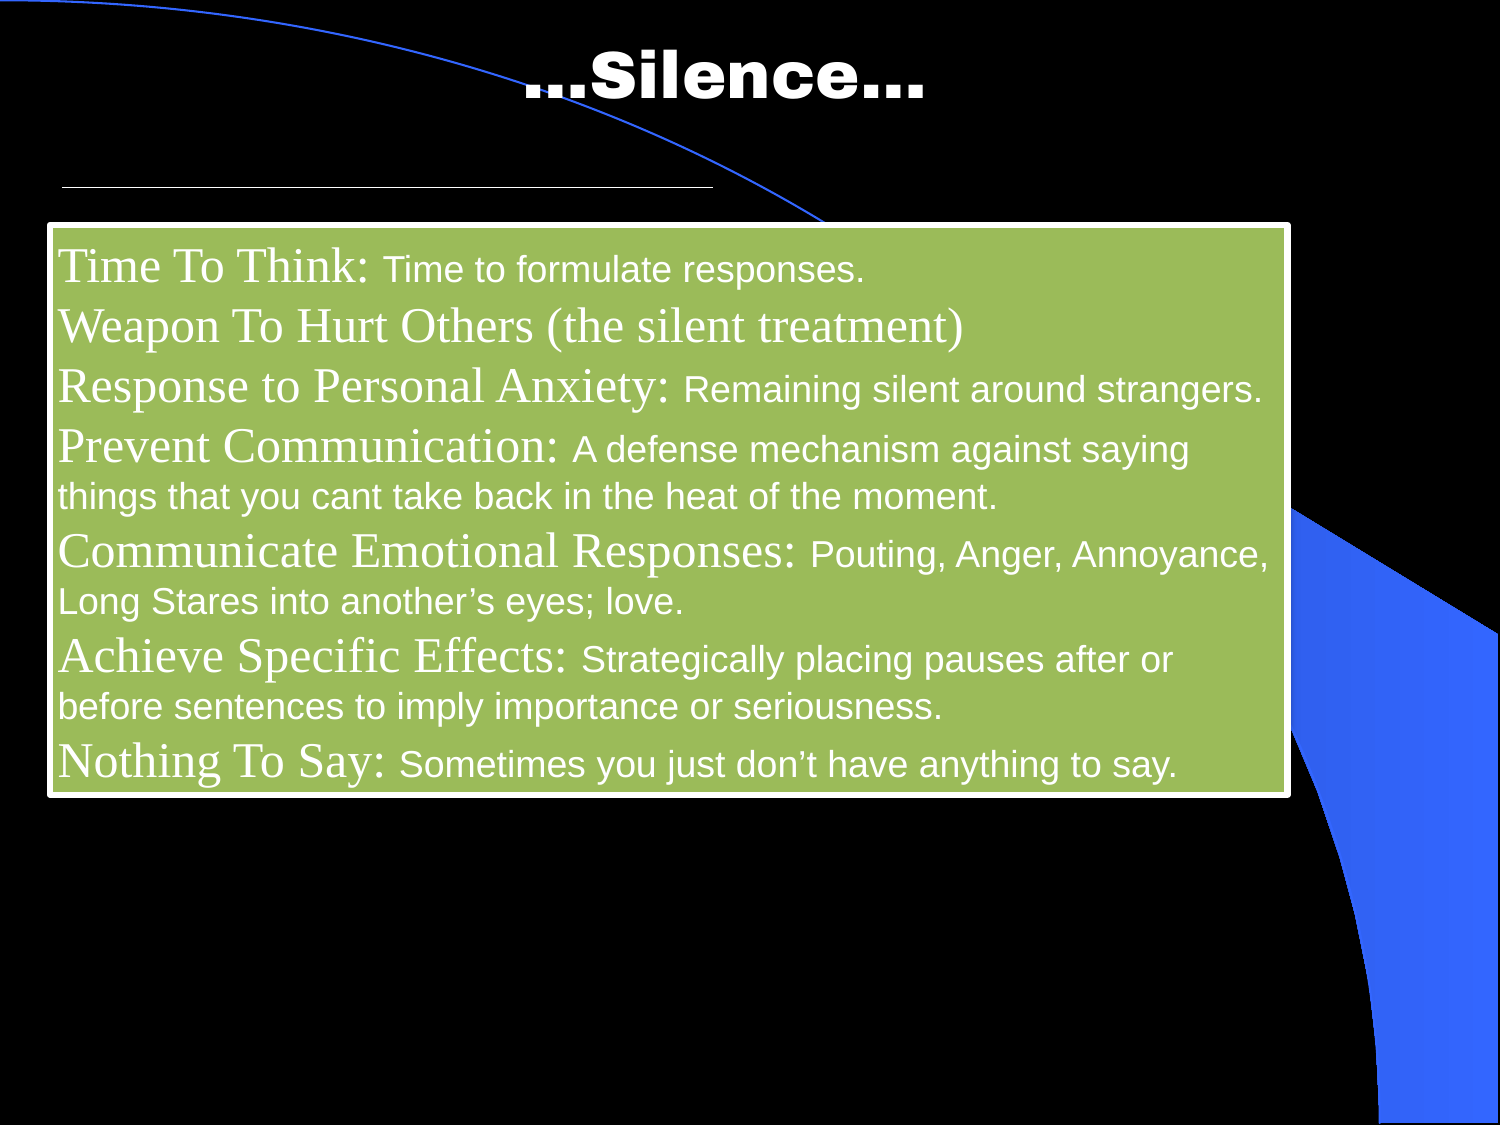

…Silence…

Time To Think: Time to formulate responses.
Weapon To Hurt Others (the silent treatment)
Response to Personal Anxiety: Remaining silent around strangers.
Prevent Communication: A defense mechanism against saying things that you cant take back in the heat of the moment.
Communicate Emotional Responses: Pouting, Anger, Annoyance, Long Stares into another’s eyes; love.
Achieve Specific Effects: Strategically placing pauses after or before sentences to imply importance or seriousness.
Nothing To Say: Sometimes you just don’t have anything to say.